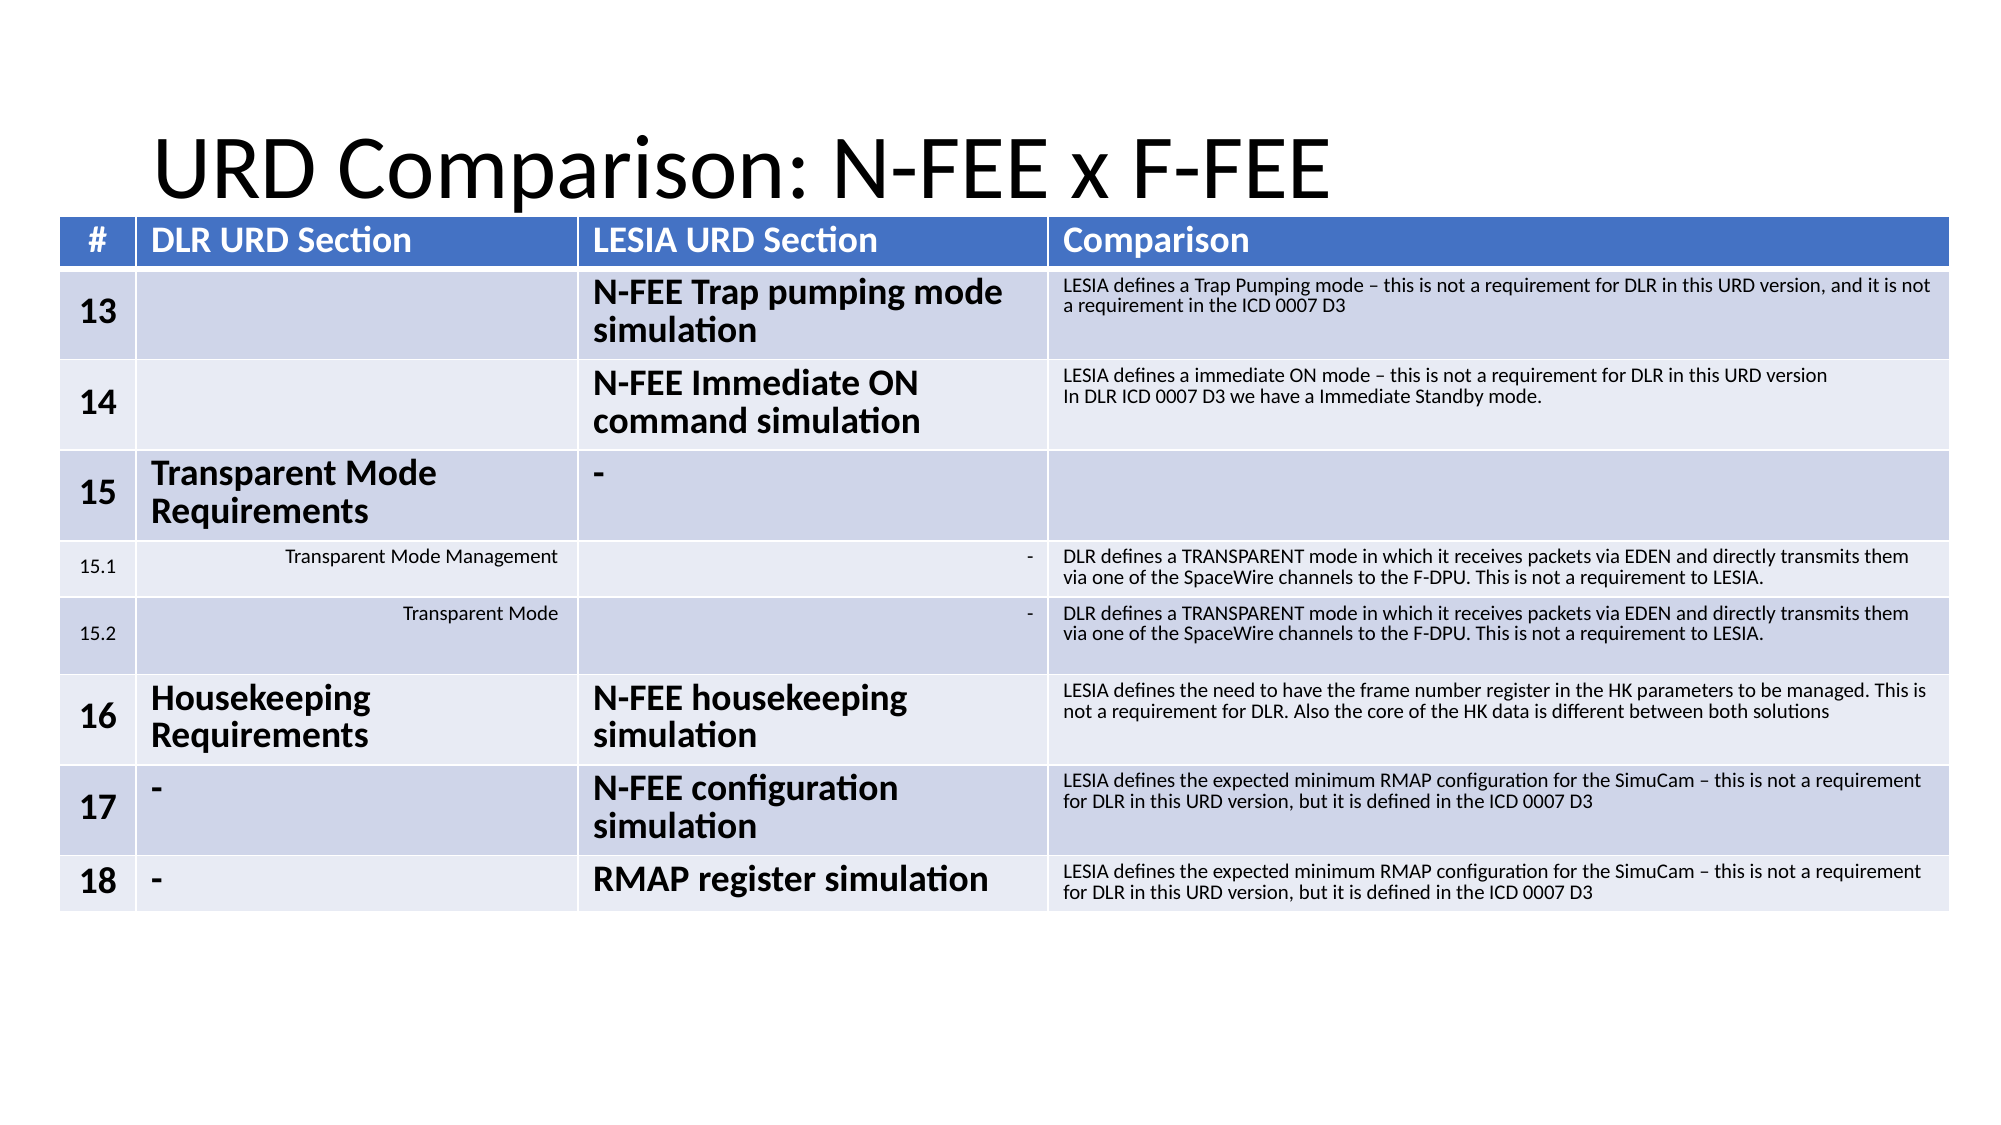

# URD Comparison: N-FEE x F-FEE
| # | DLR URD Section | LESIA URD Section | Comparison |
| --- | --- | --- | --- |
| 13 |  | N-FEE Trap pumping mode simulation | LESIA defines a Trap Pumping mode – this is not a requirement for DLR in this URD version, and it is not a requirement in the ICD 0007 D3 |
| 14 |  | N-FEE Immediate ON command simulation | LESIA defines a immediate ON mode – this is not a requirement for DLR in this URD version In DLR ICD 0007 D3 we have a Immediate Standby mode. |
| 15 | Transparent Mode Requirements | - |  |
| 15.1 | Transparent Mode Management | - | DLR defines a TRANSPARENT mode in which it receives packets via EDEN and directly transmits them via one of the SpaceWire channels to the F-DPU. This is not a requirement to LESIA. |
| 15.2 | Transparent Mode | - | DLR defines a TRANSPARENT mode in which it receives packets via EDEN and directly transmits them via one of the SpaceWire channels to the F-DPU. This is not a requirement to LESIA. |
| 16 | Housekeeping Requirements | N-FEE housekeeping simulation | LESIA defines the need to have the frame number register in the HK parameters to be managed. This is not a requirement for DLR. Also the core of the HK data is different between both solutions |
| 17 | - | N-FEE configuration simulation | LESIA defines the expected minimum RMAP configuration for the SimuCam – this is not a requirement for DLR in this URD version, but it is defined in the ICD 0007 D3 |
| 18 | - | RMAP register simulation | LESIA defines the expected minimum RMAP configuration for the SimuCam – this is not a requirement for DLR in this URD version, but it is defined in the ICD 0007 D3 |